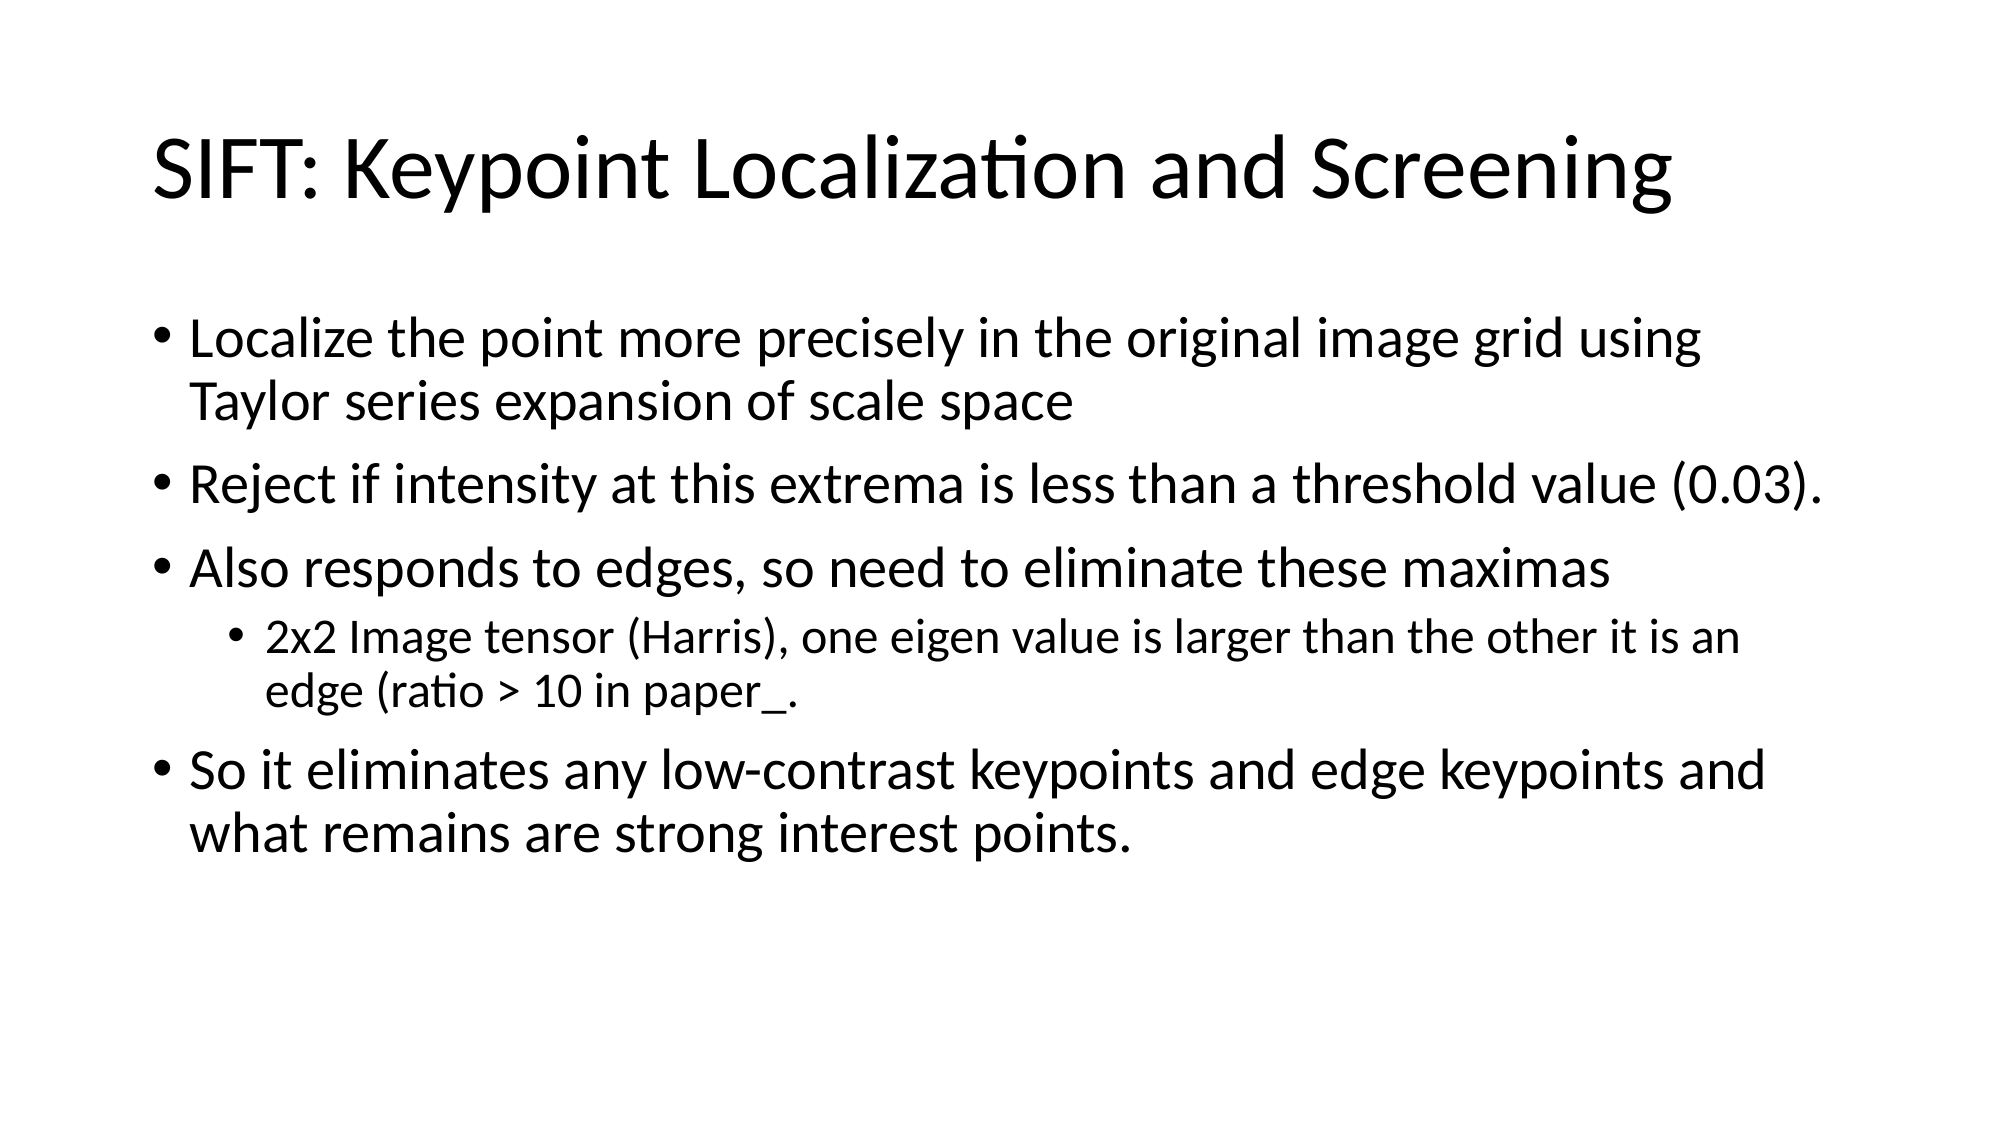

# SIFT: Keypoint Localization and Screening
Localize the point more precisely in the original image grid using Taylor series expansion of scale space
Reject if intensity at this extrema is less than a threshold value (0.03).
Also responds to edges, so need to eliminate these maximas
2x2 Image tensor (Harris), one eigen value is larger than the other it is an edge (ratio > 10 in paper_.
So it eliminates any low-contrast keypoints and edge keypoints and what remains are strong interest points.